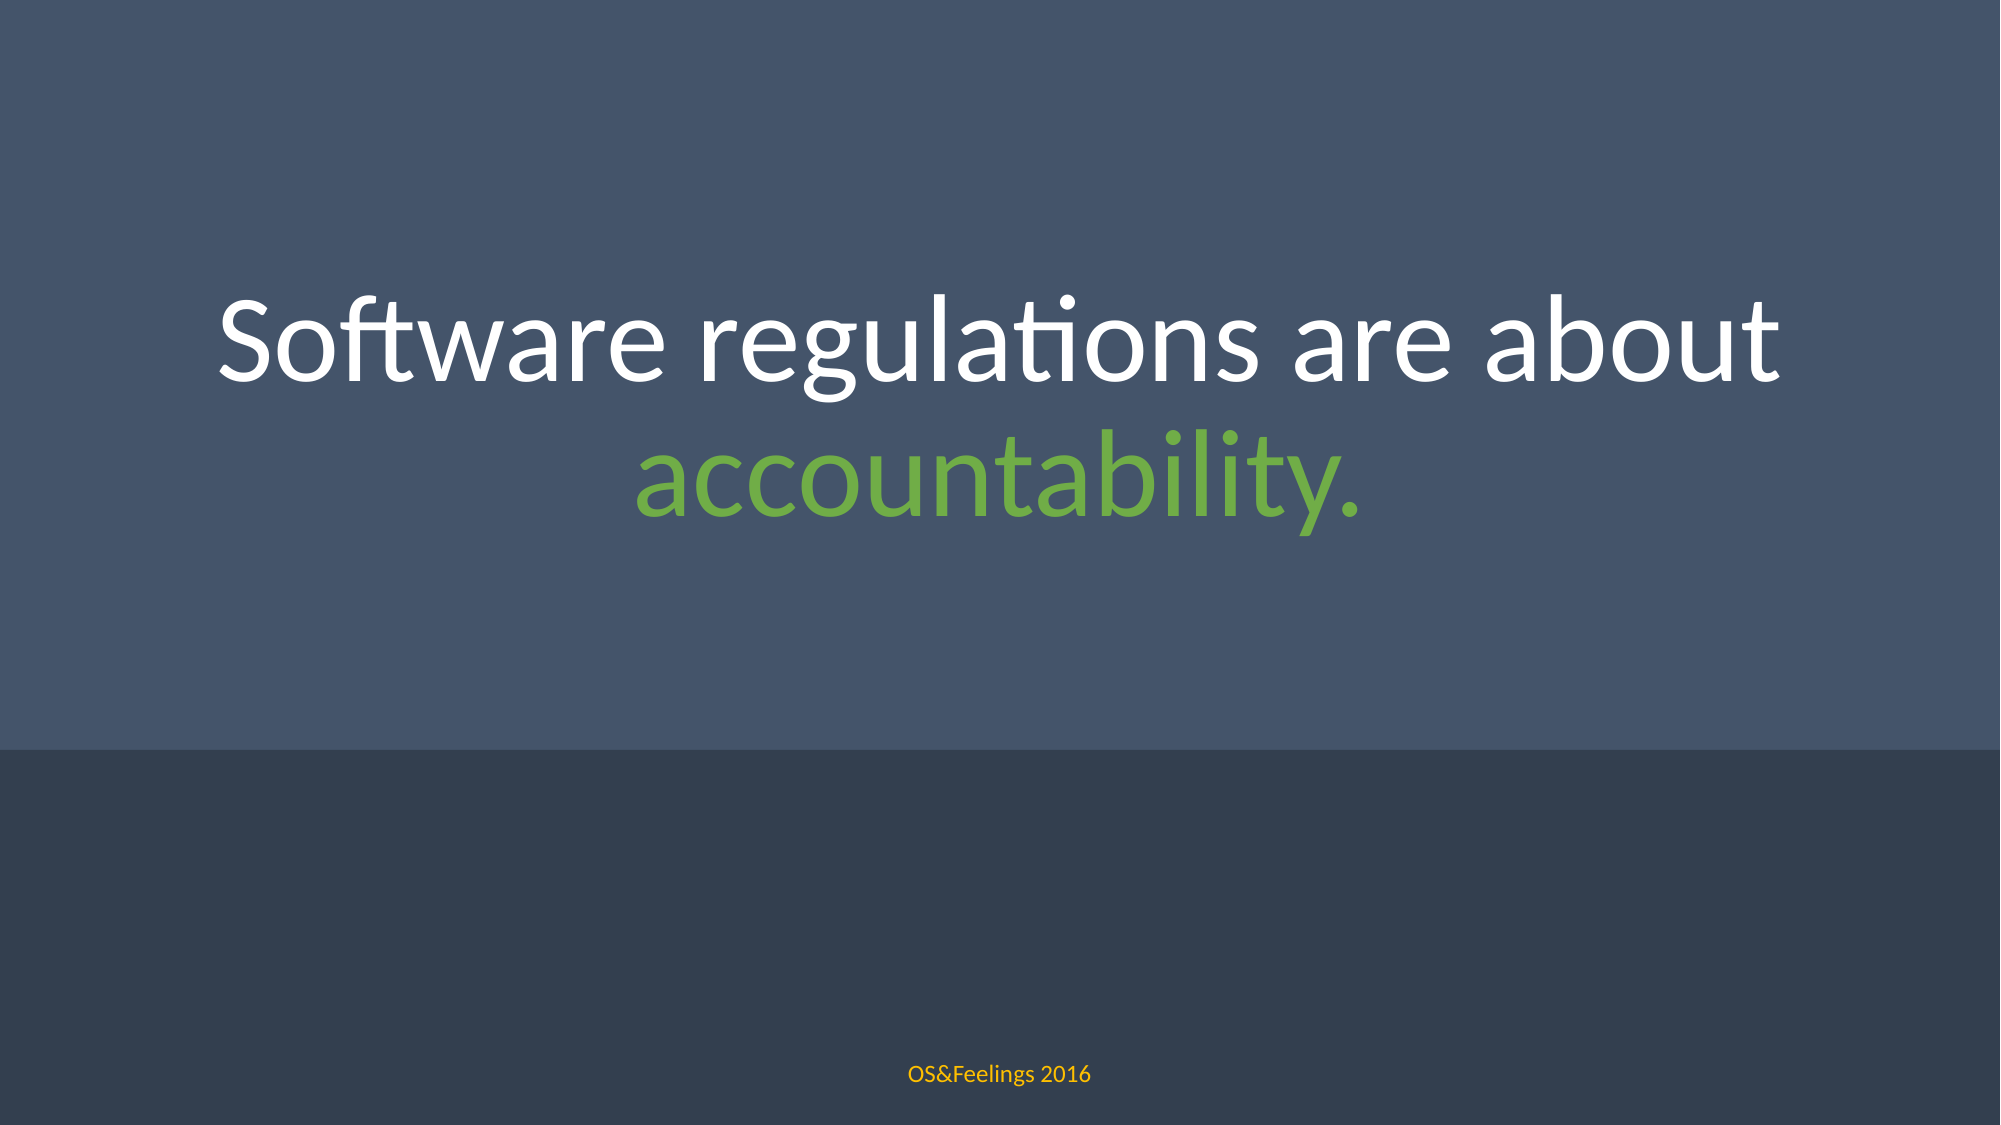

Software regulations are about accountability.
OS&Feelings 2016